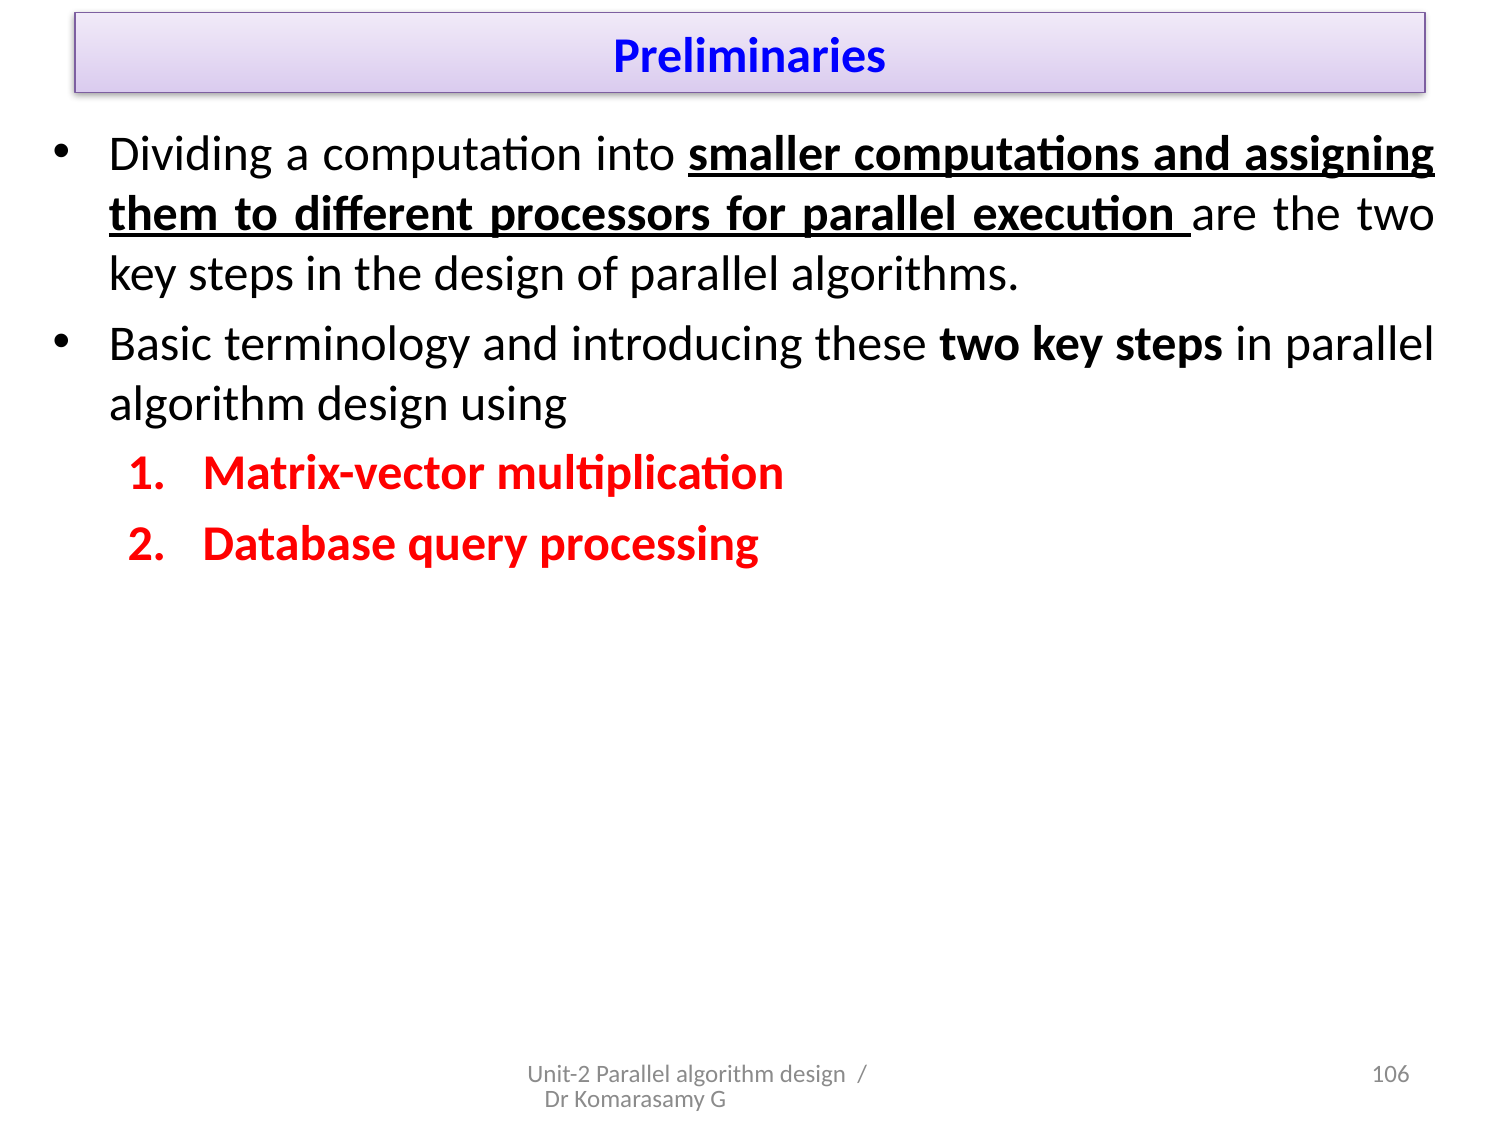

# Preliminaries
Dividing a computation into smaller computations and assigning them to different processors for parallel execution are the two key steps in the design of parallel algorithms.
Basic terminology and introducing these two key steps in parallel algorithm design using
Matrix-vector multiplication
Database query processing
Unit-2 Parallel algorithm design  /                     Dr Komarasamy G
106